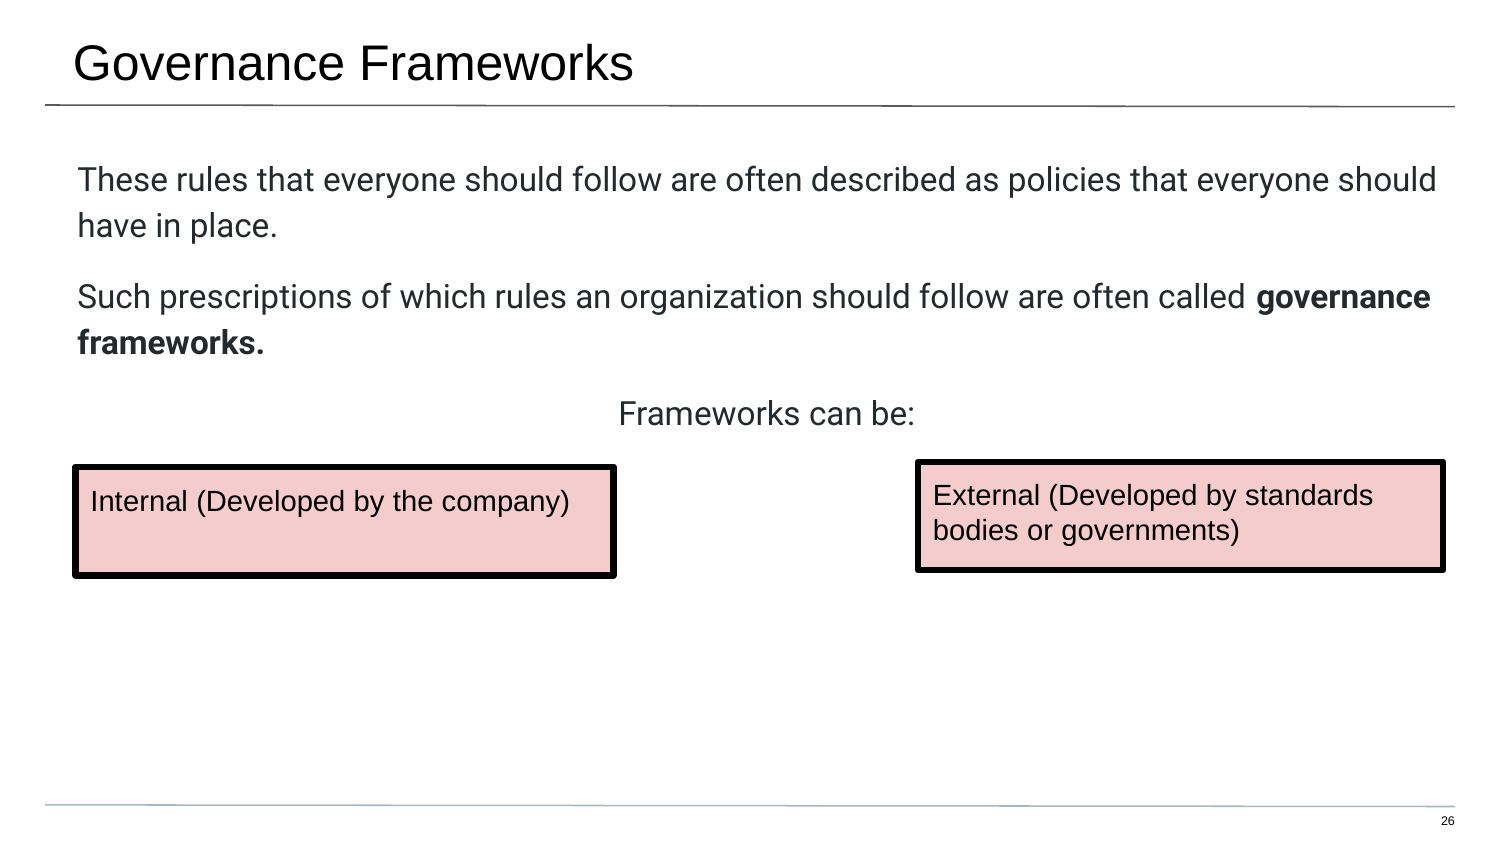

# Governance Frameworks
These rules that everyone should follow are often described as policies that everyone should have in place.
Such prescriptions of which rules an organization should follow are often called governance frameworks.
Frameworks can be:

External (Developed by standards bodies or governments)

Internal (Developed by the company)

26